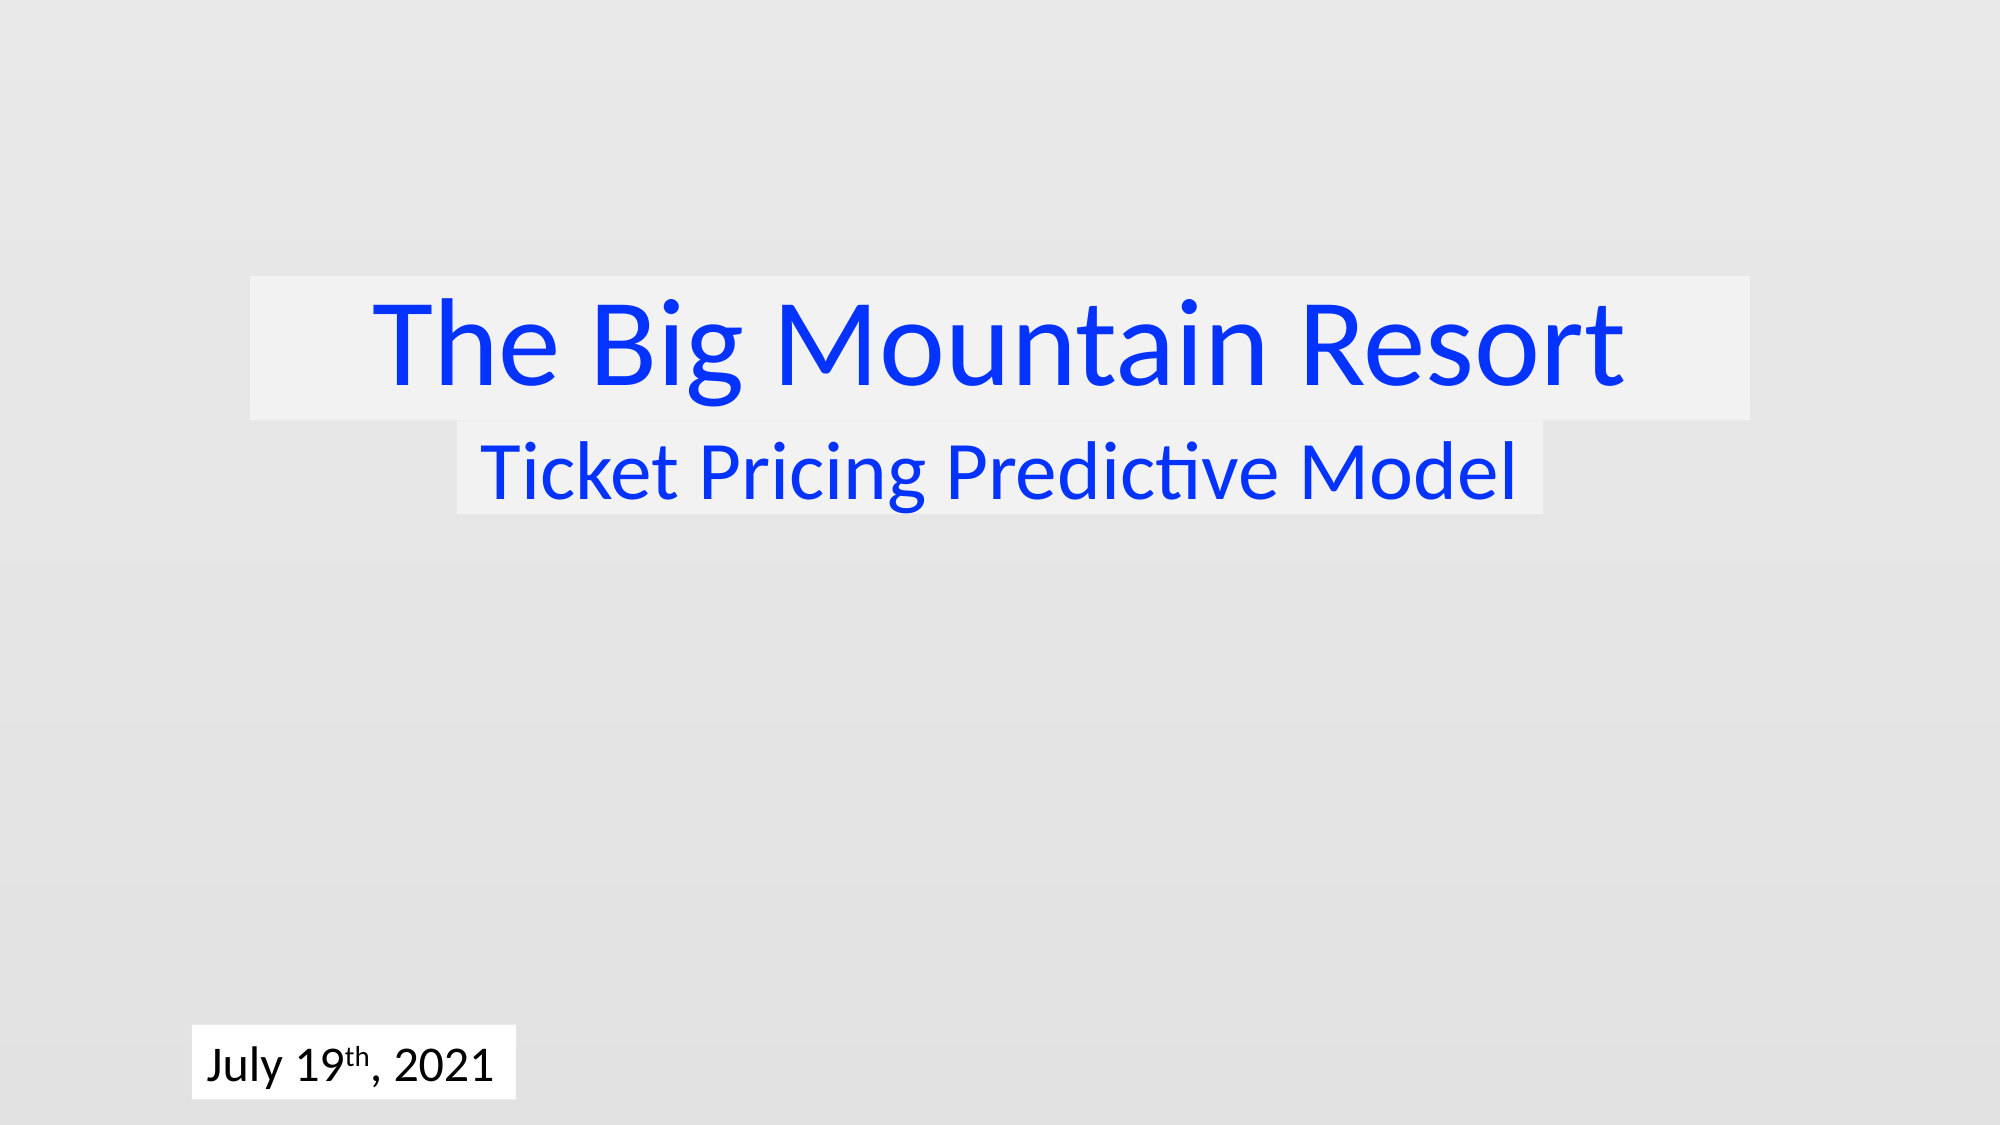

The Big Mountain Resort
Ticket Pricing Predictive Model
July 19th, 2021